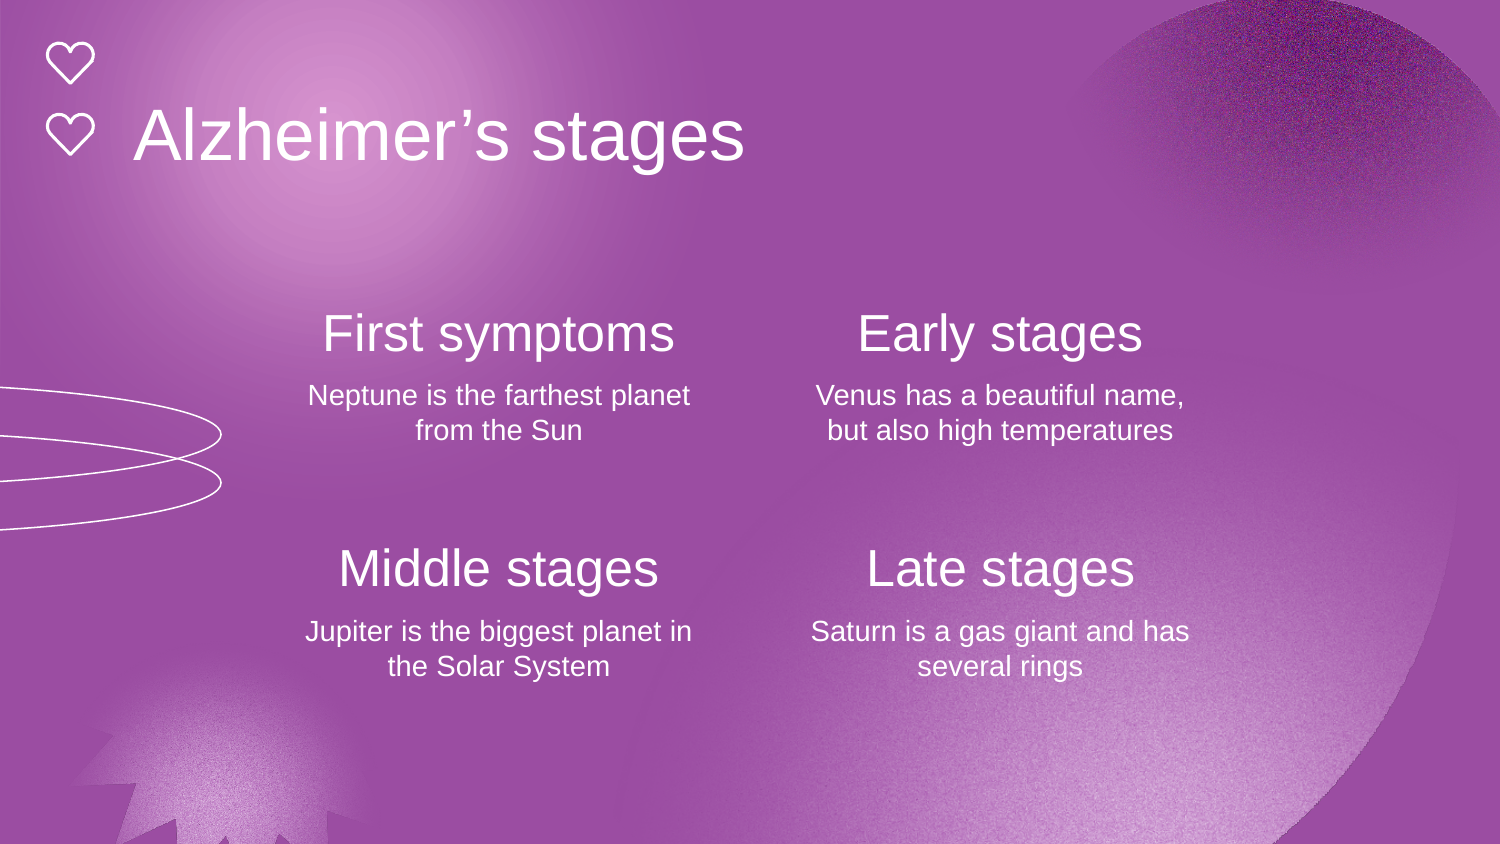

# Alzheimer’s stages
First symptoms
Early stages
Neptune is the farthest planet from the Sun
Venus has a beautiful name, but also high temperatures
Middle stages
Late stages
Jupiter is the biggest planet in the Solar System
Saturn is a gas giant and has several rings